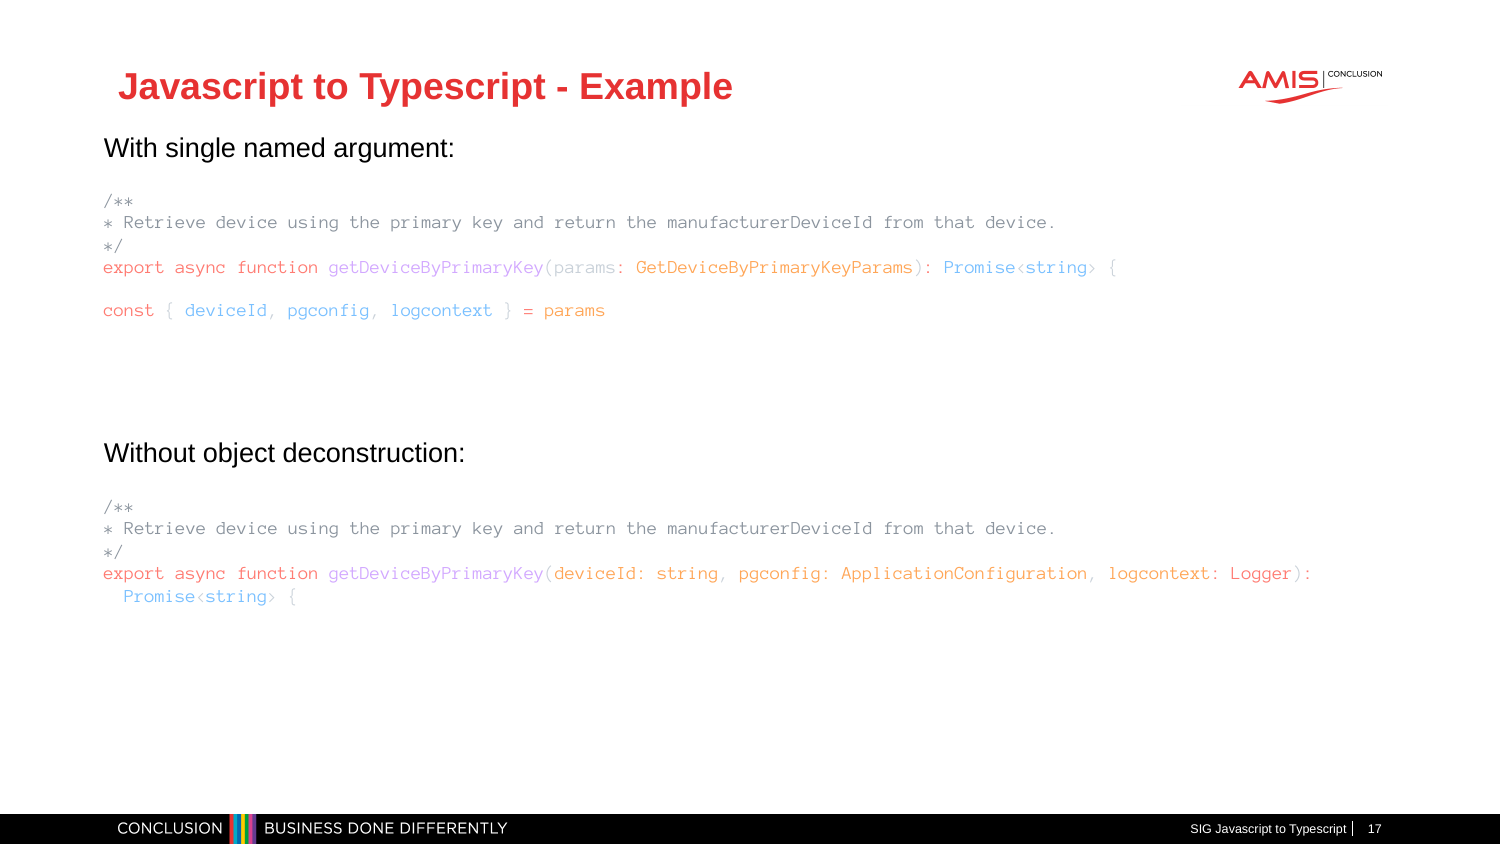

# Javascript to Typescript - Example
With single named argument:
/**
* Retrieve device using the primary key and return the manufacturerDeviceId from that device.
*/
export async function getDeviceByPrimaryKey(params: GetDeviceByPrimaryKeyParams): Promise<string> {

const { deviceId, pgconfig, logcontext } = params

Without object deconstruction:
/**
* Retrieve device using the primary key and return the manufacturerDeviceId from that device.
*/
export async function getDeviceByPrimaryKey(deviceId: string, pgconfig: ApplicationConfiguration, logcontext: Logger):
  Promise<string> {

SIG Javascript to Typescript
17